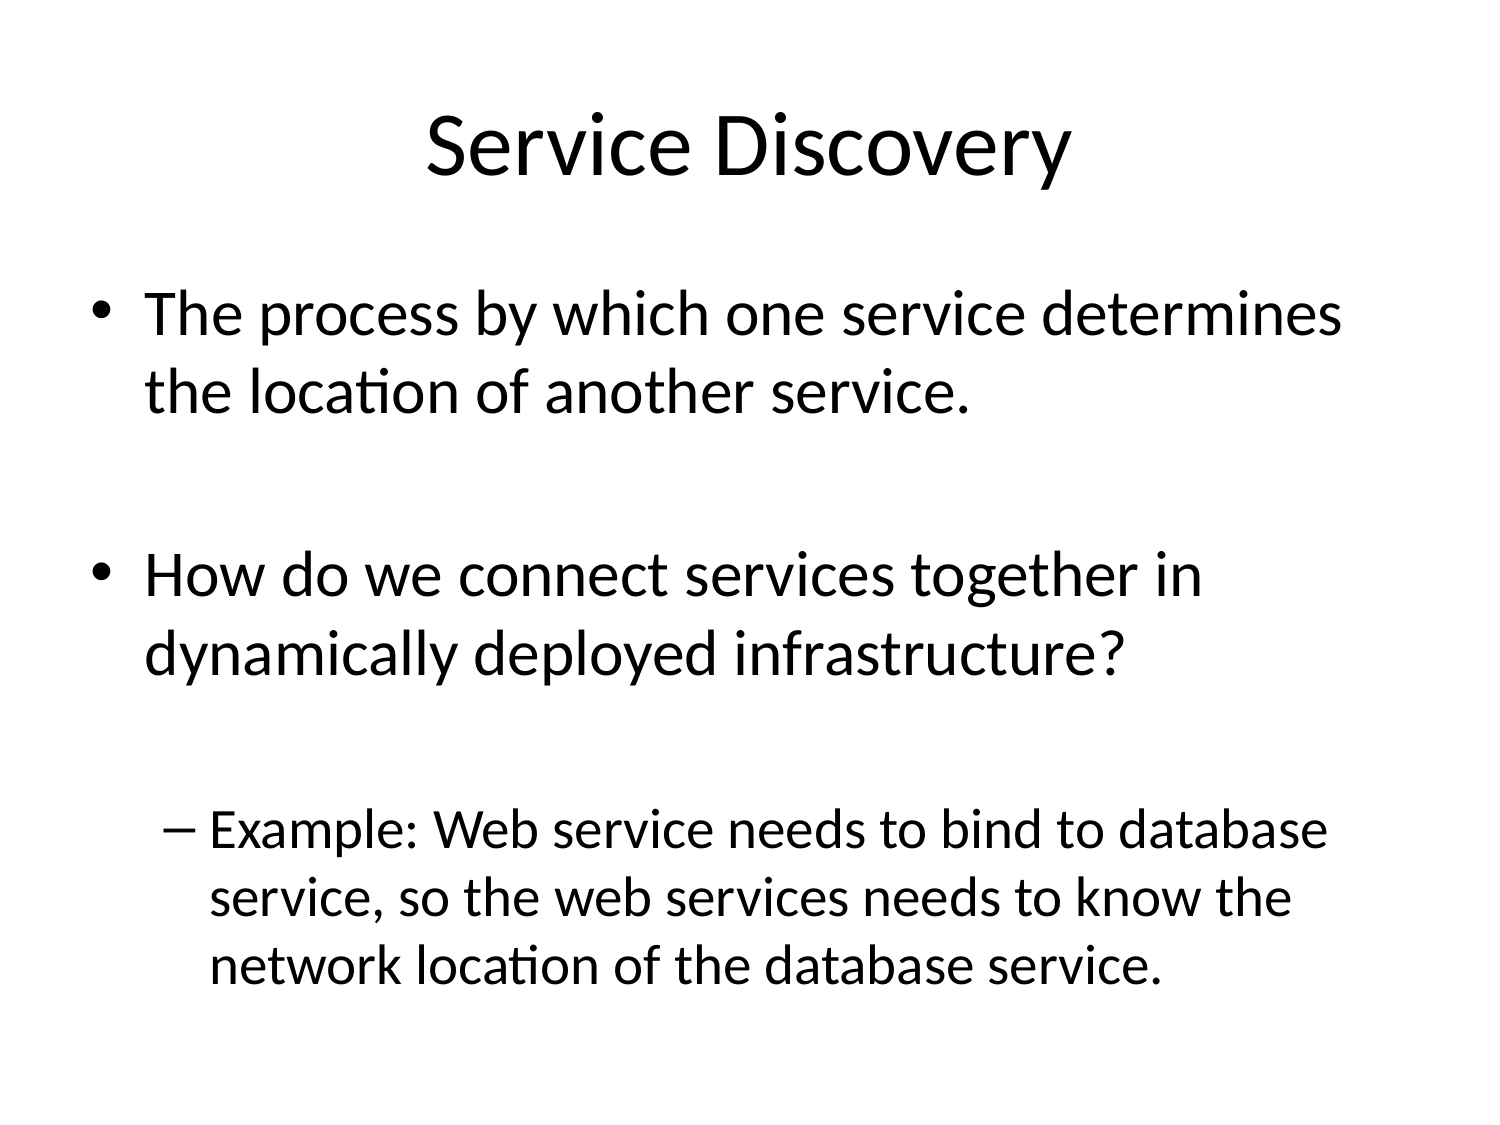

# Service Discovery
The process by which one service determines the location of another service.

How do we connect services together in dynamically deployed infrastructure?

Example: Web service needs to bind to database service, so the web services needs to know the network location of the database service.